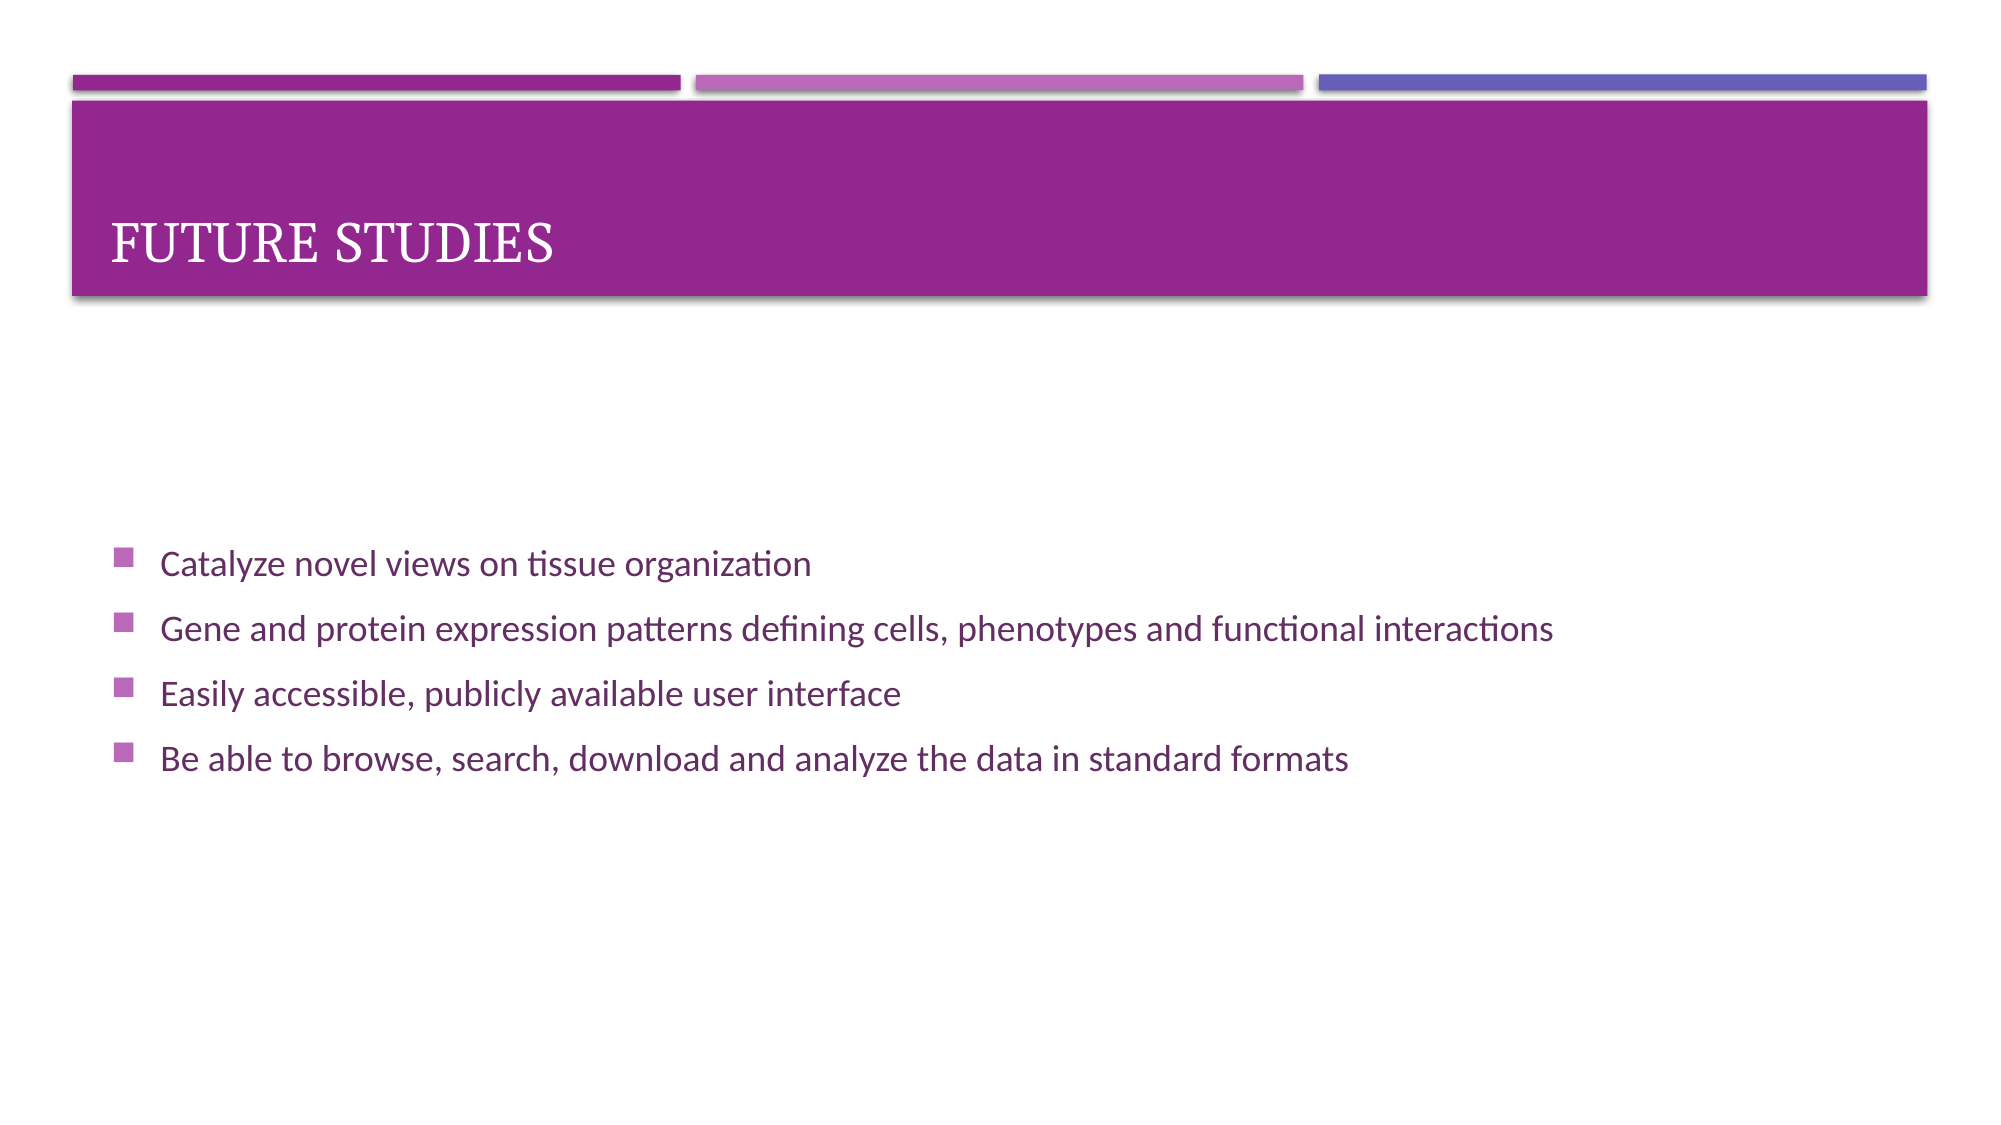

# Future studies
Catalyze novel views on tissue organization
Gene and protein expression patterns defining cells, phenotypes and functional interactions
Easily accessible, publicly available user interface
Be able to browse, search, download and analyze the data in standard formats